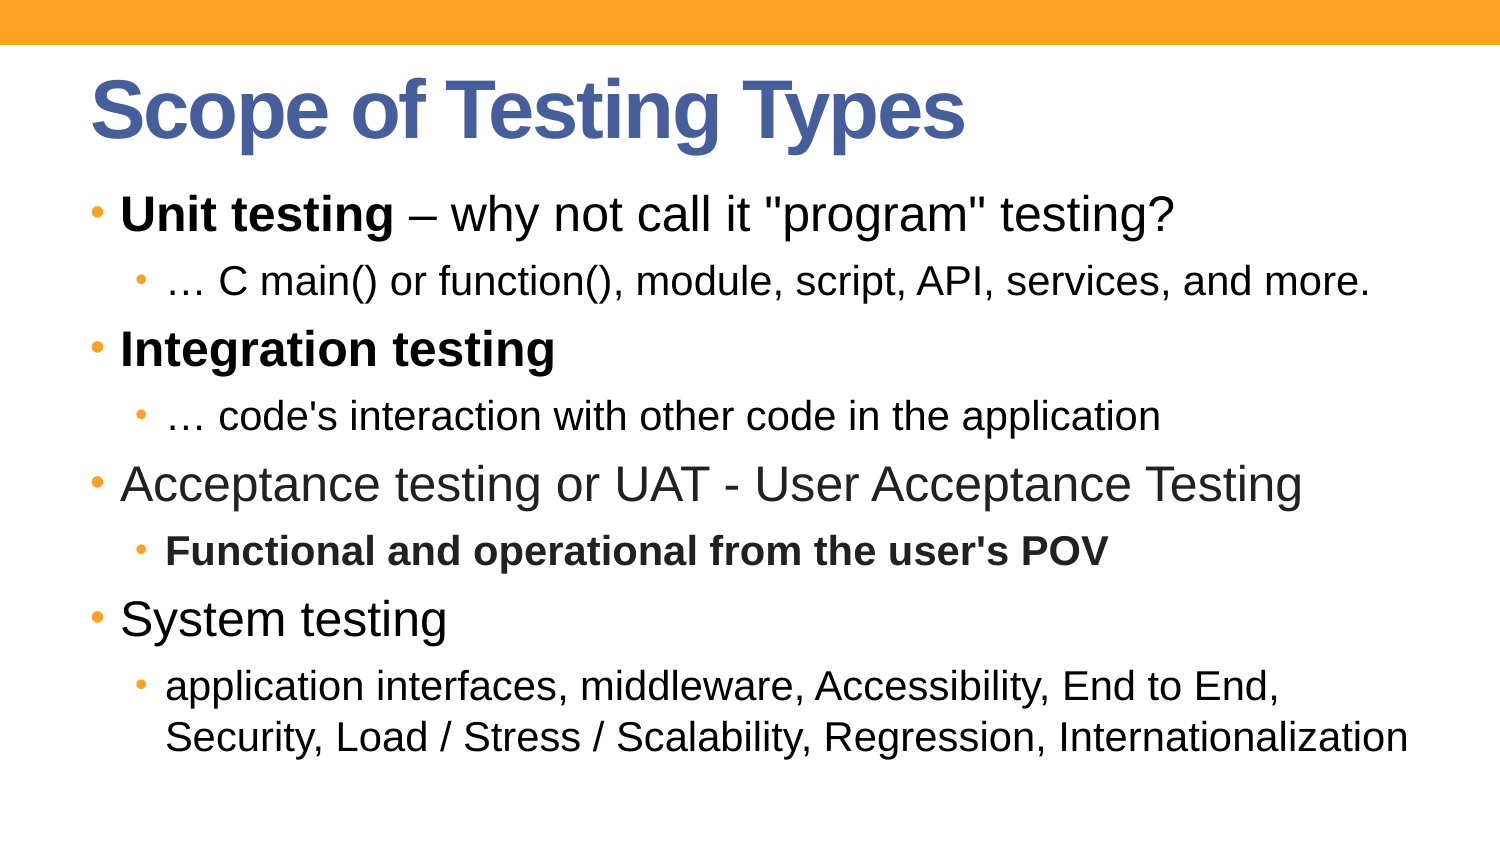

# Scope of Testing Types
Unit testing – why not call it "program" testing?
… C main() or function(), module, script, API, services, and more.
Integration testing
… code's interaction with other code in the application
Acceptance testing or UAT - User Acceptance Testing
Functional and operational from the user's POV
System testing
application interfaces, middleware, Accessibility, End to End, Security, Load / Stress / Scalability, Regression, Internationalization